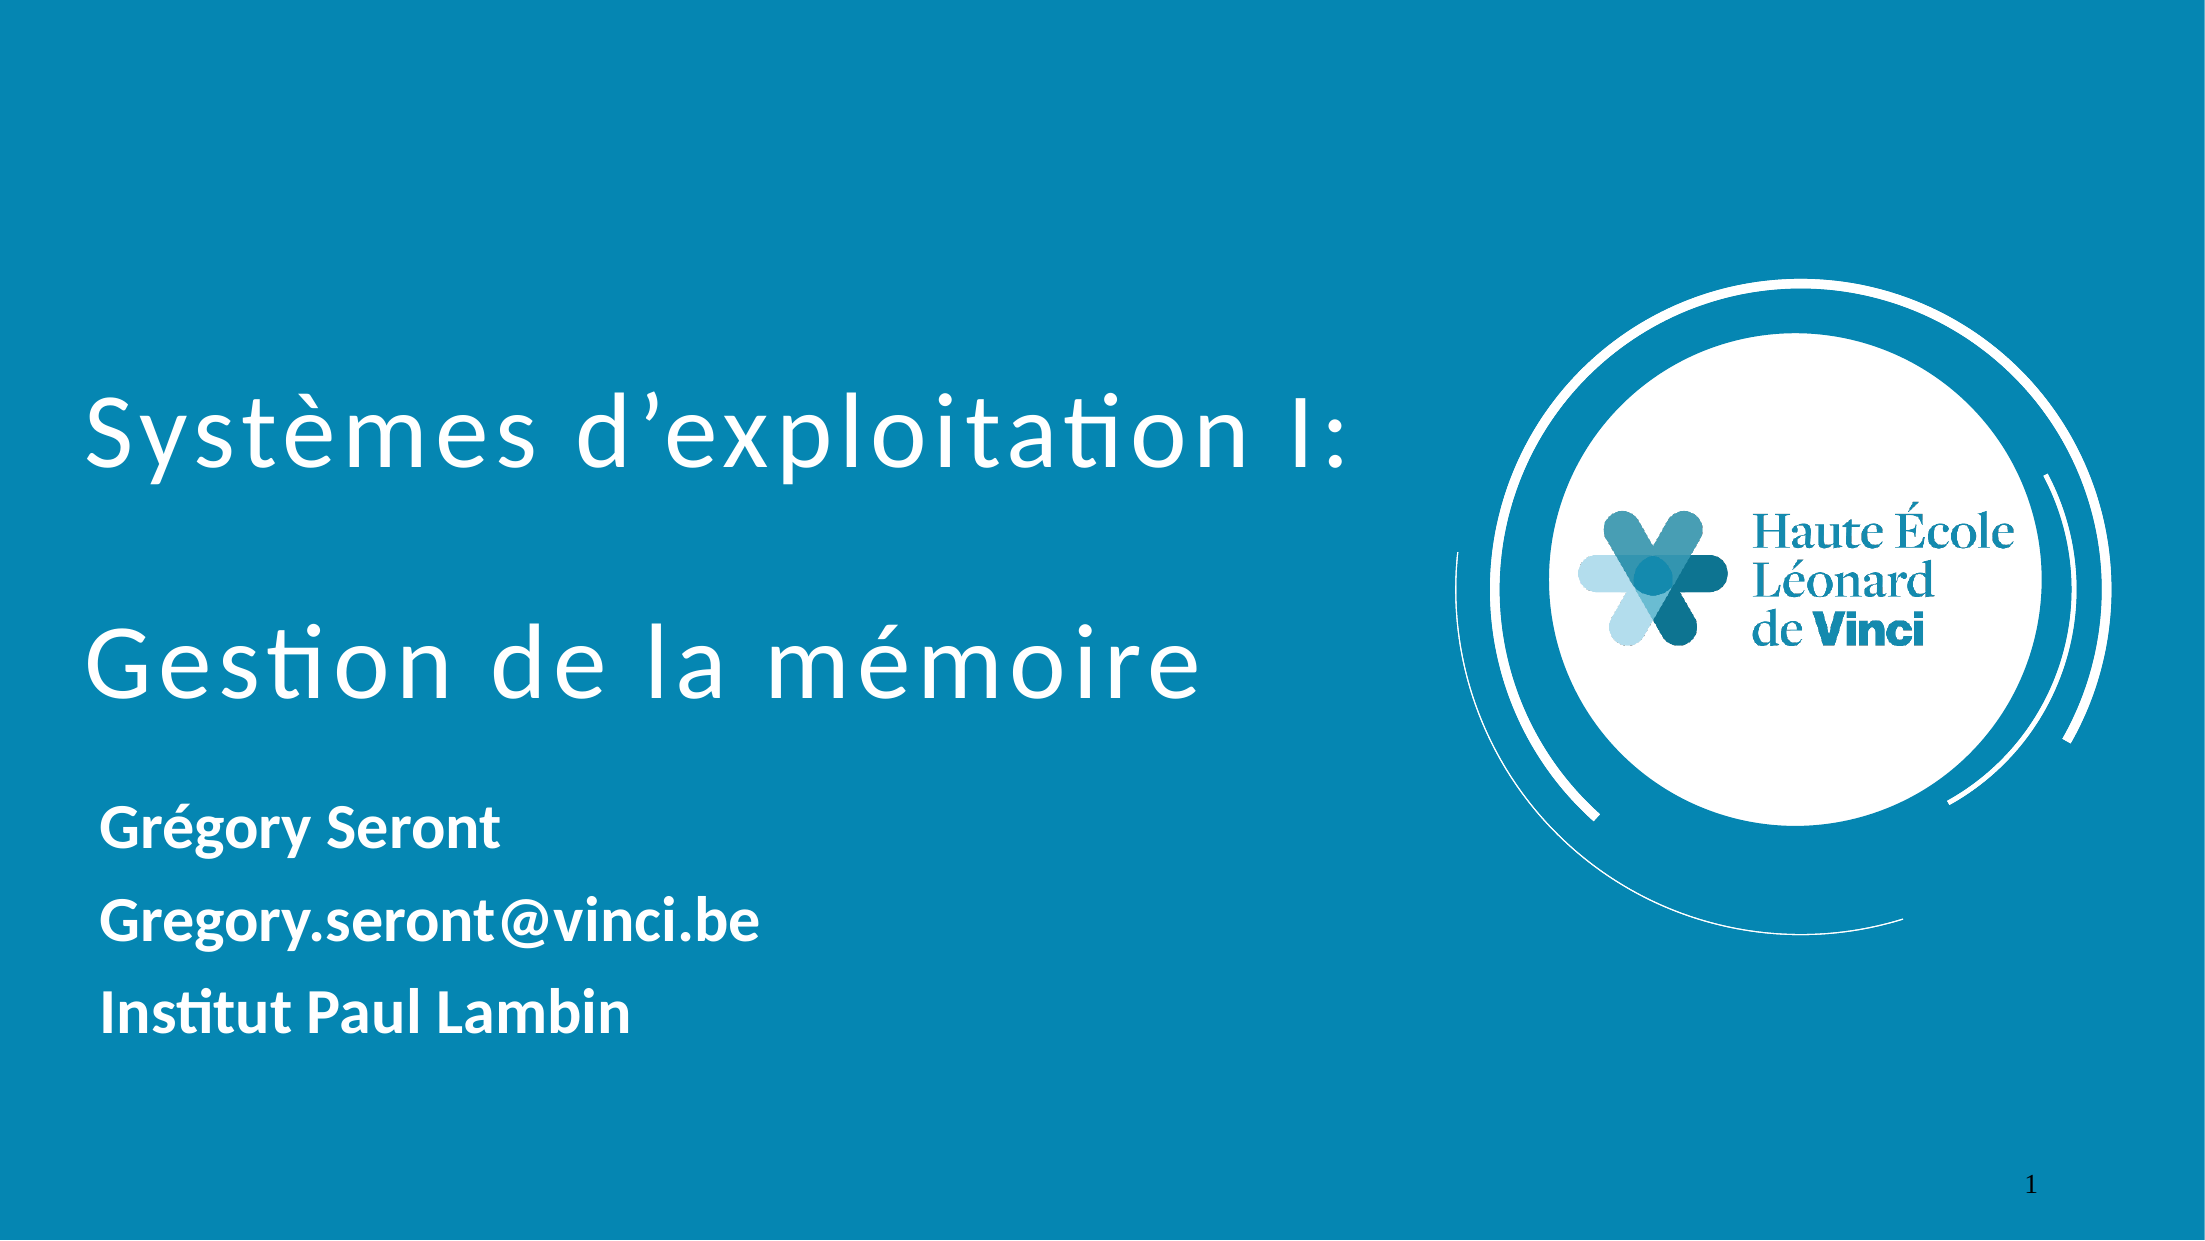

# Systèmes d’exploitation I: Gestion de la mémoire
Grégory Seront
Gregory.seront@vinci.be
Institut Paul Lambin
1